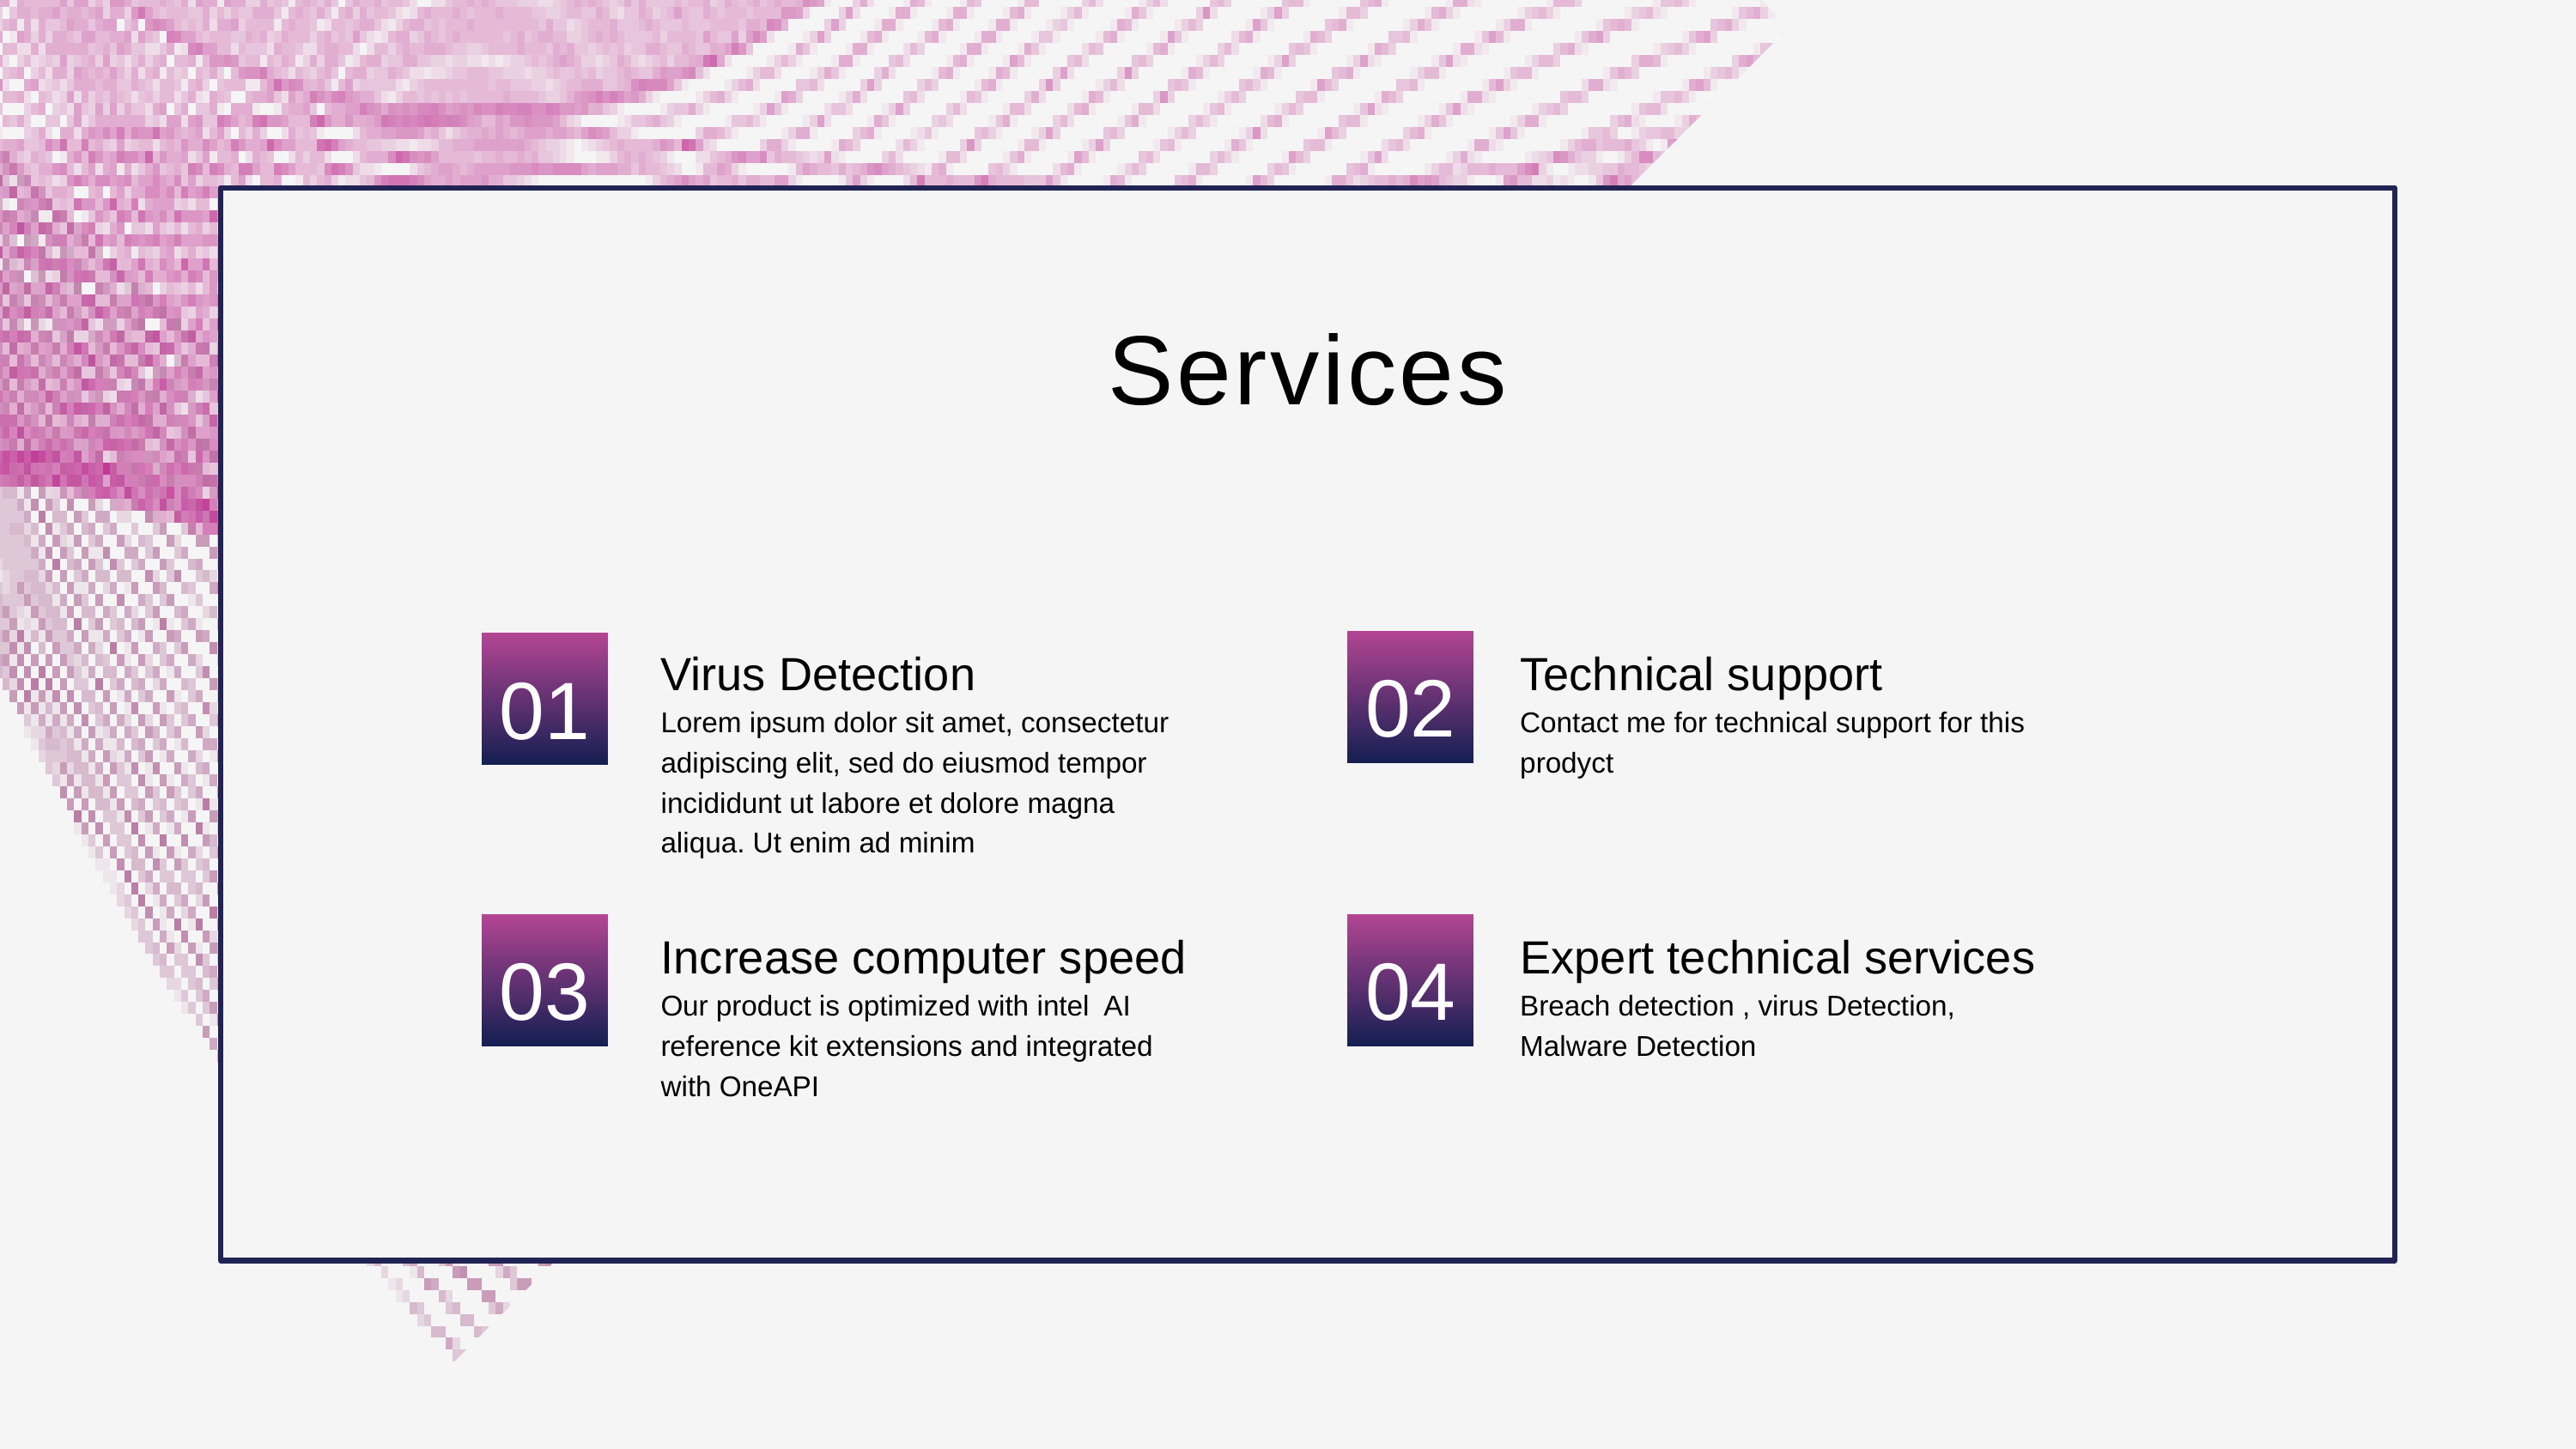

Services

02

01
Virus Detection
Technical support
Lorem ipsum dolor sit amet, consectetur adipiscing elit, sed do eiusmod tempor incididunt ut labore et dolore magna aliqua. Ut enim ad minim
Contact me for technical support for this prodyct

03

04
Increase computer speed
Expert technical services
Our product is optimized with intel  AI  reference kit extensions and integrated with OneAPI
Breach detection , virus Detection, Malware Detection